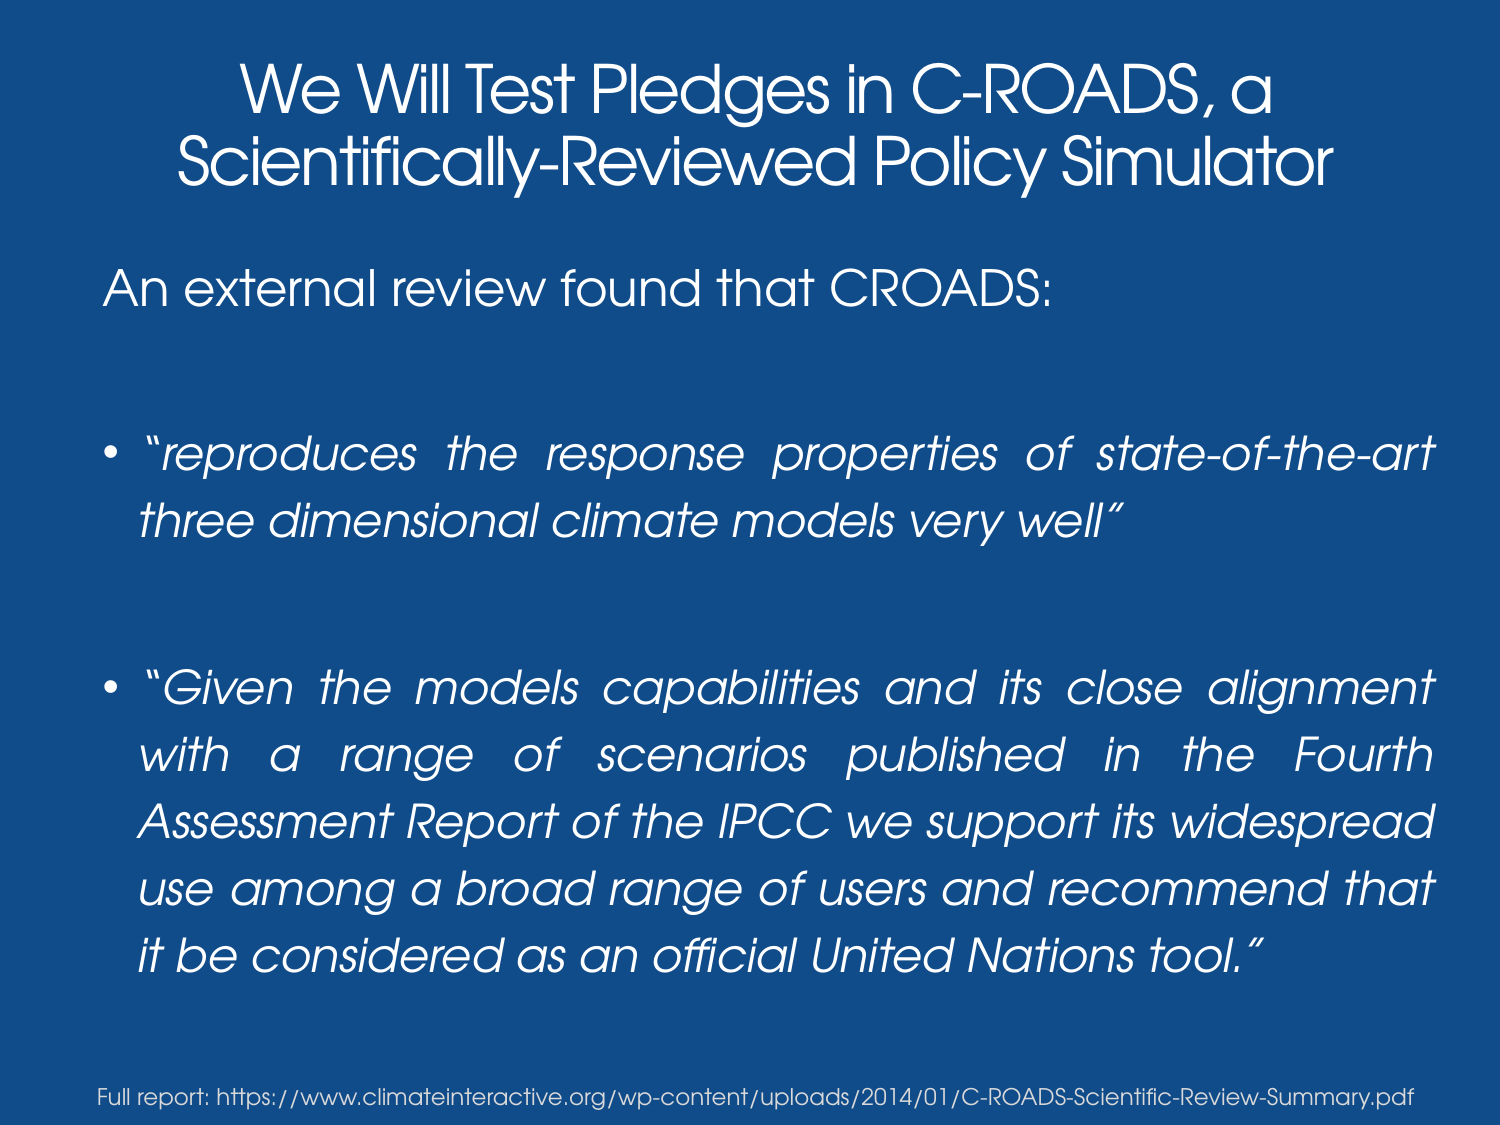

We Will Test Pledges in C-ROADS, a Scientifically-Reviewed Policy Simulator
An external review found that CROADS:

“reproduces the response properties of state-of-the-art three dimensional climate models very well”

“Given the models capabilities and its close alignment with a range of scenarios published in the Fourth Assessment Report of the IPCC we support its widespread use among a broad range of users and recommend that it be considered as an official United Nations tool.”
Full report: https://www.climateinteractive.org/wp-content/uploads/2014/01/C-ROADS-Scientific-Review-Summary.pdf